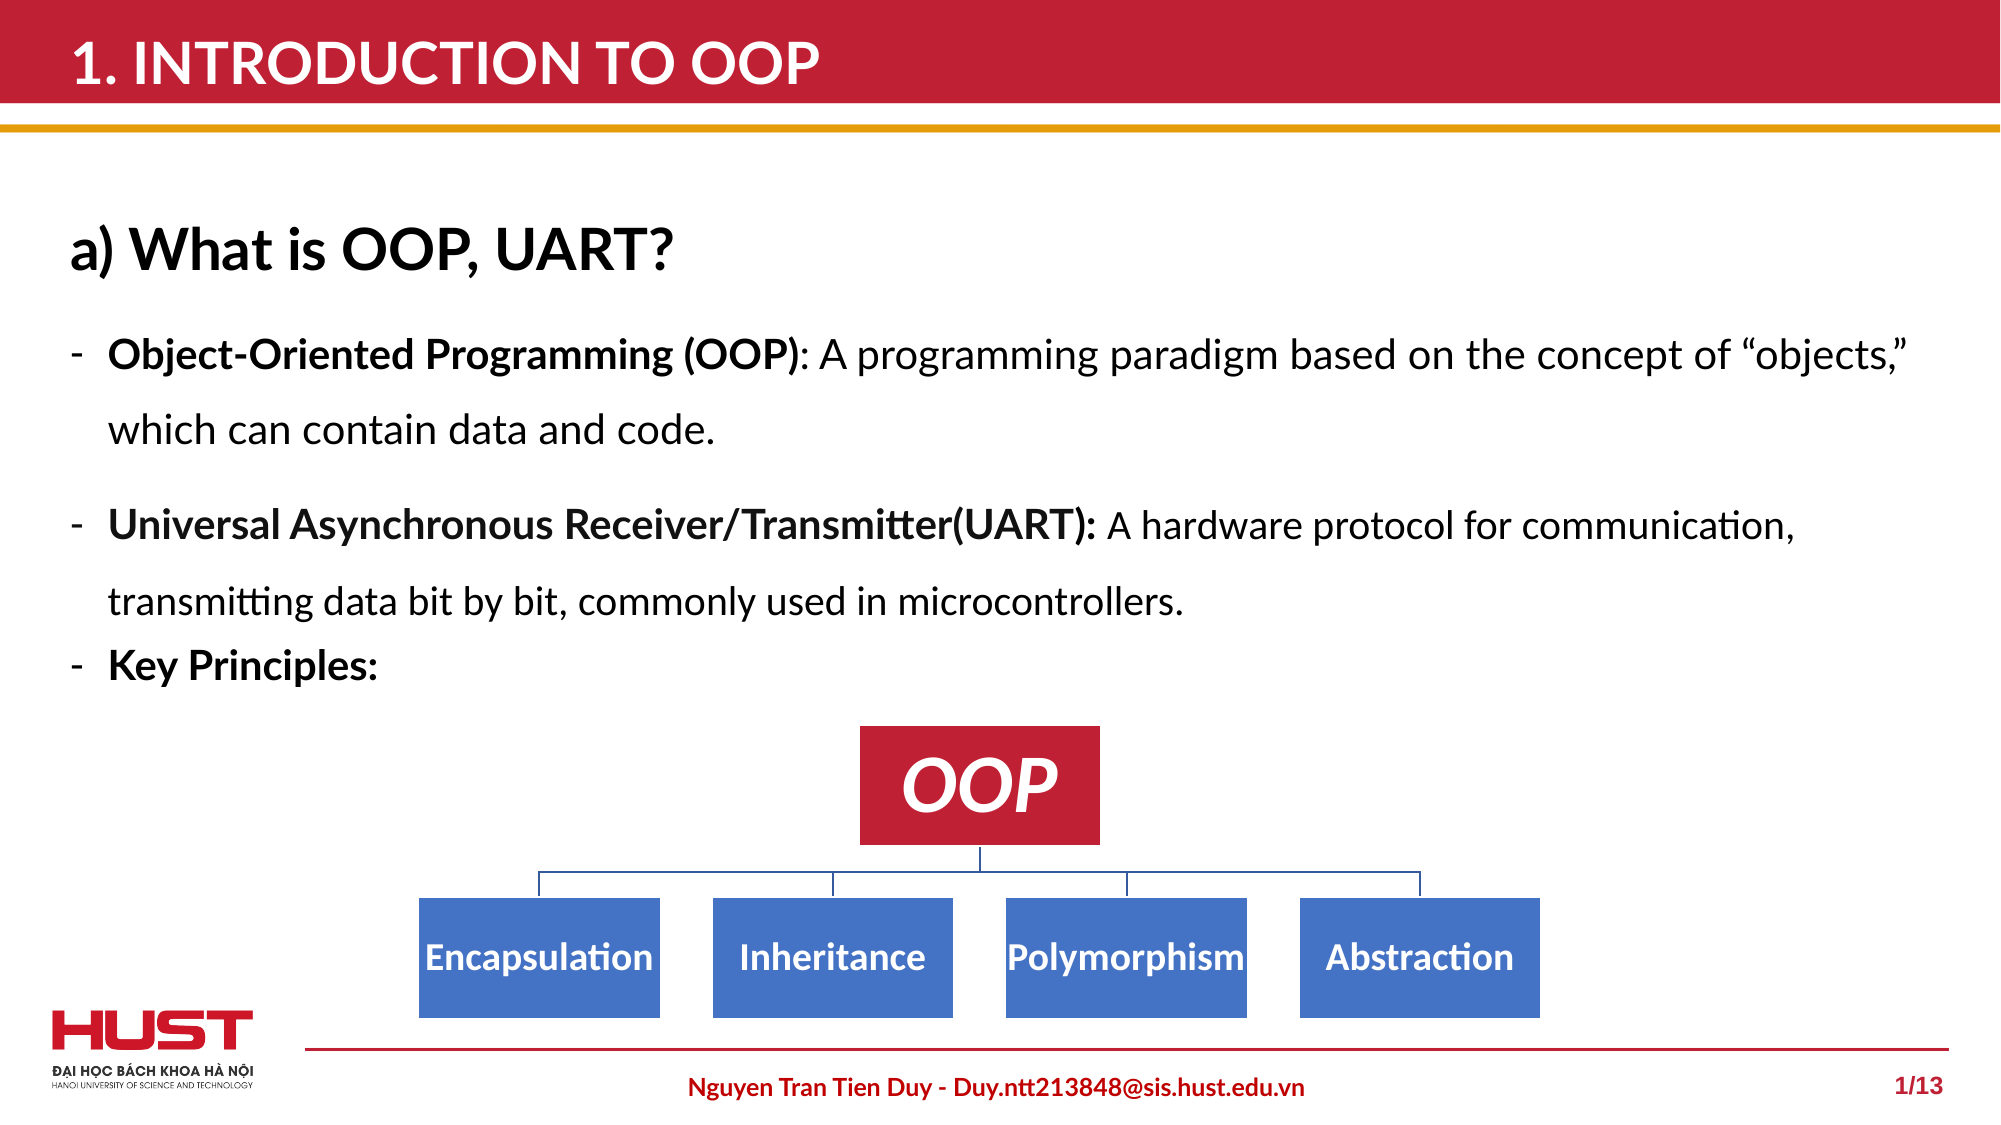

# 1. INTRODUCTION TO OOP
a) What is OOP, UART?
Object-Oriented Programming (OOP): A programming paradigm based on the concept of “objects,” which can contain data and code.
Universal Asynchronous Receiver/Transmitter(UART): A hardware protocol for communication, transmitting data bit by bit, commonly used in microcontrollers.
Key Principles:

OOP
Encapsulation
Inheritance
Polymorphism
Abstraction
1/13
Nguyen Tran Tien Duy - Duy.ntt213848@sis.hust.edu.vn